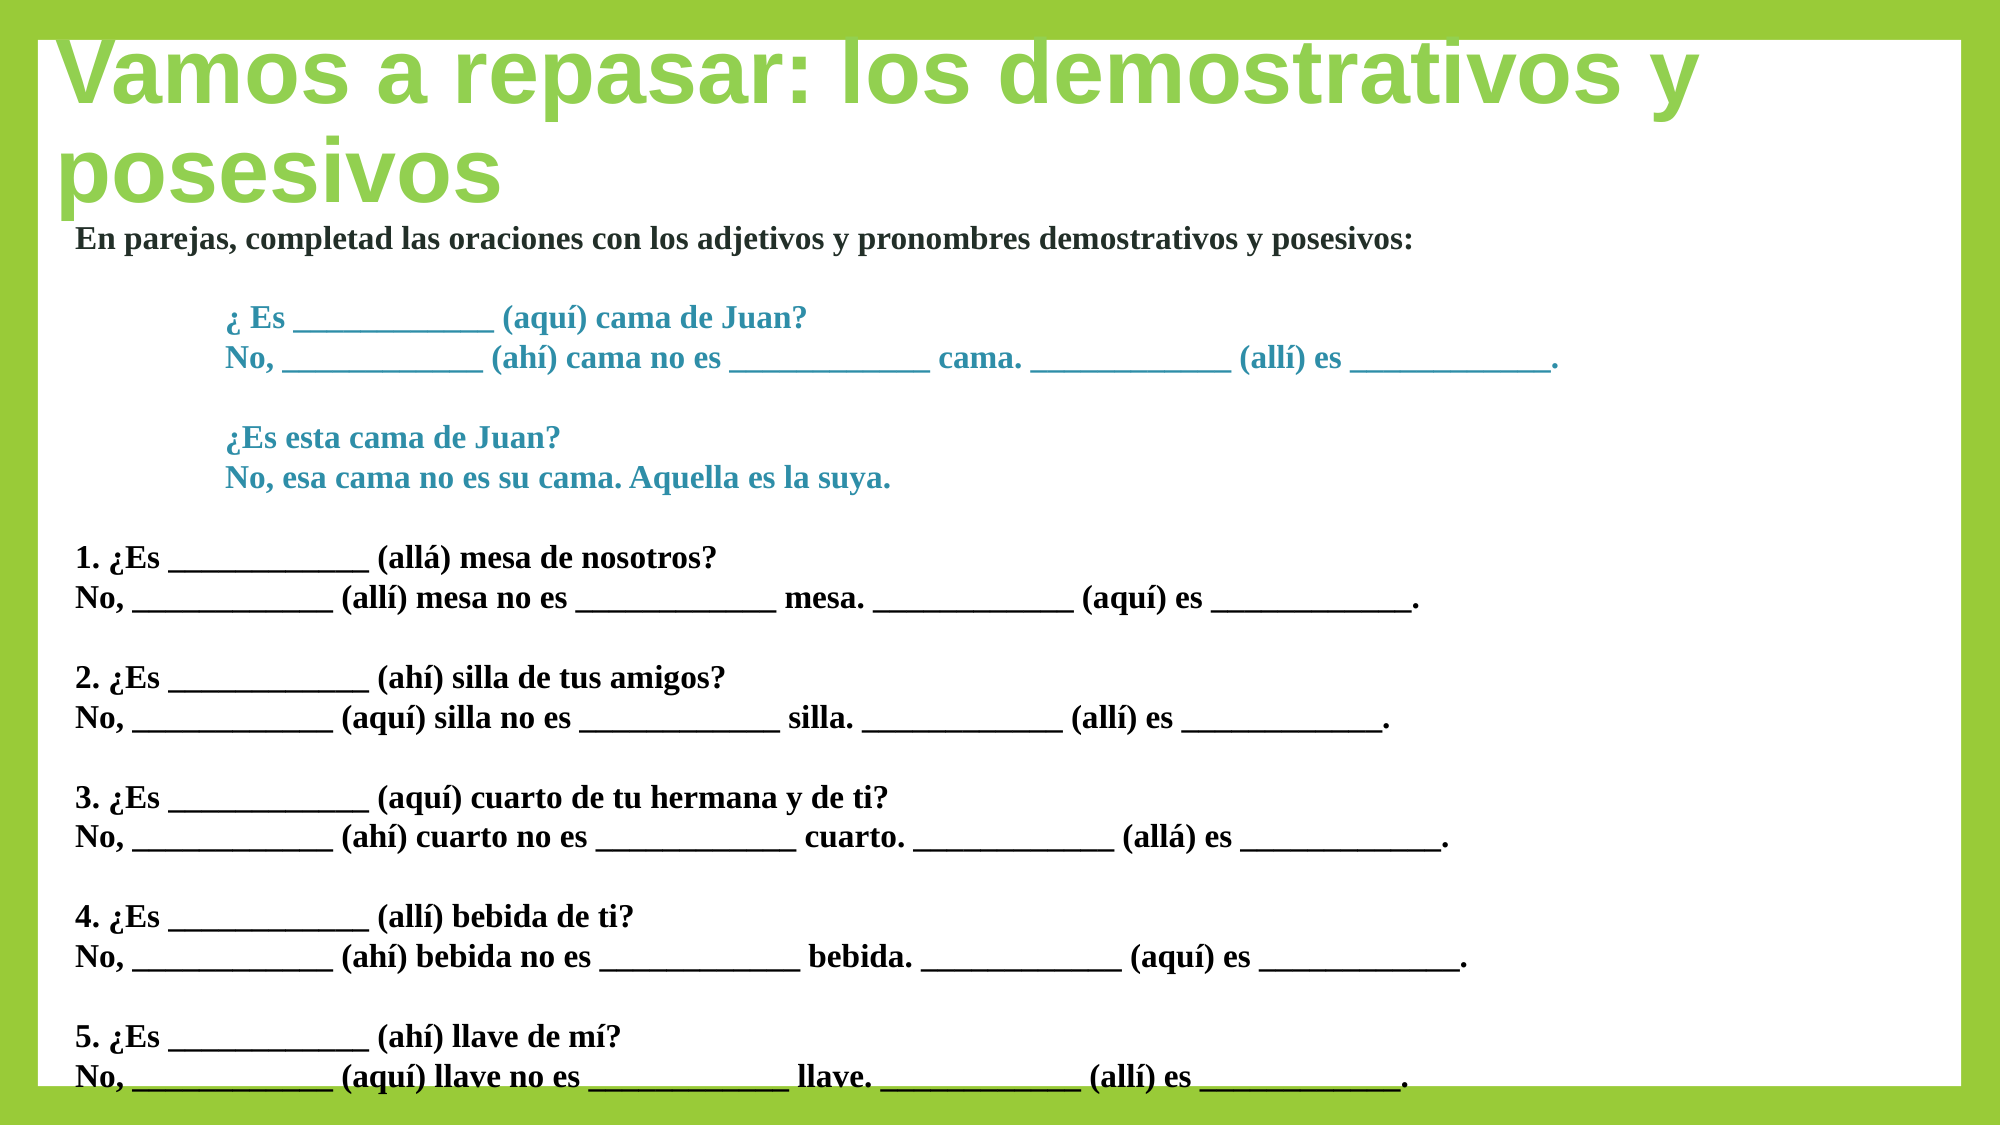

# Vamos a repasar: los demostrativos y posesivos
En parejas, completad las oraciones con los adjetivos y pronombres demostrativos y posesivos:

	¿ Es ____________ (aquí) cama de Juan?
	No, ____________ (ahí) cama no es ____________ cama. ____________ (allí) es ____________.

	¿Es esta cama de Juan?
	No, esa cama no es su cama. Aquella es la suya.

1. ¿Es ____________ (allá) mesa de nosotros?
No, ____________ (allí) mesa no es ____________ mesa. ____________ (aquí) es ____________.

2. ¿Es ____________ (ahí) silla de tus amigos?
No, ____________ (aquí) silla no es ____________ silla. ____________ (allí) es ____________.

3. ¿Es ____________ (aquí) cuarto de tu hermana y de ti?
No, ____________ (ahí) cuarto no es ____________ cuarto. ____________ (allá) es ____________.

4. ¿Es ____________ (allí) bebida de ti?
No, ____________ (ahí) bebida no es ____________ bebida. ____________ (aquí) es ____________.

5. ¿Es ____________ (ahí) llave de mí?
No, ____________ (aquí) llave no es ____________ llave. ____________ (allí) es ____________.